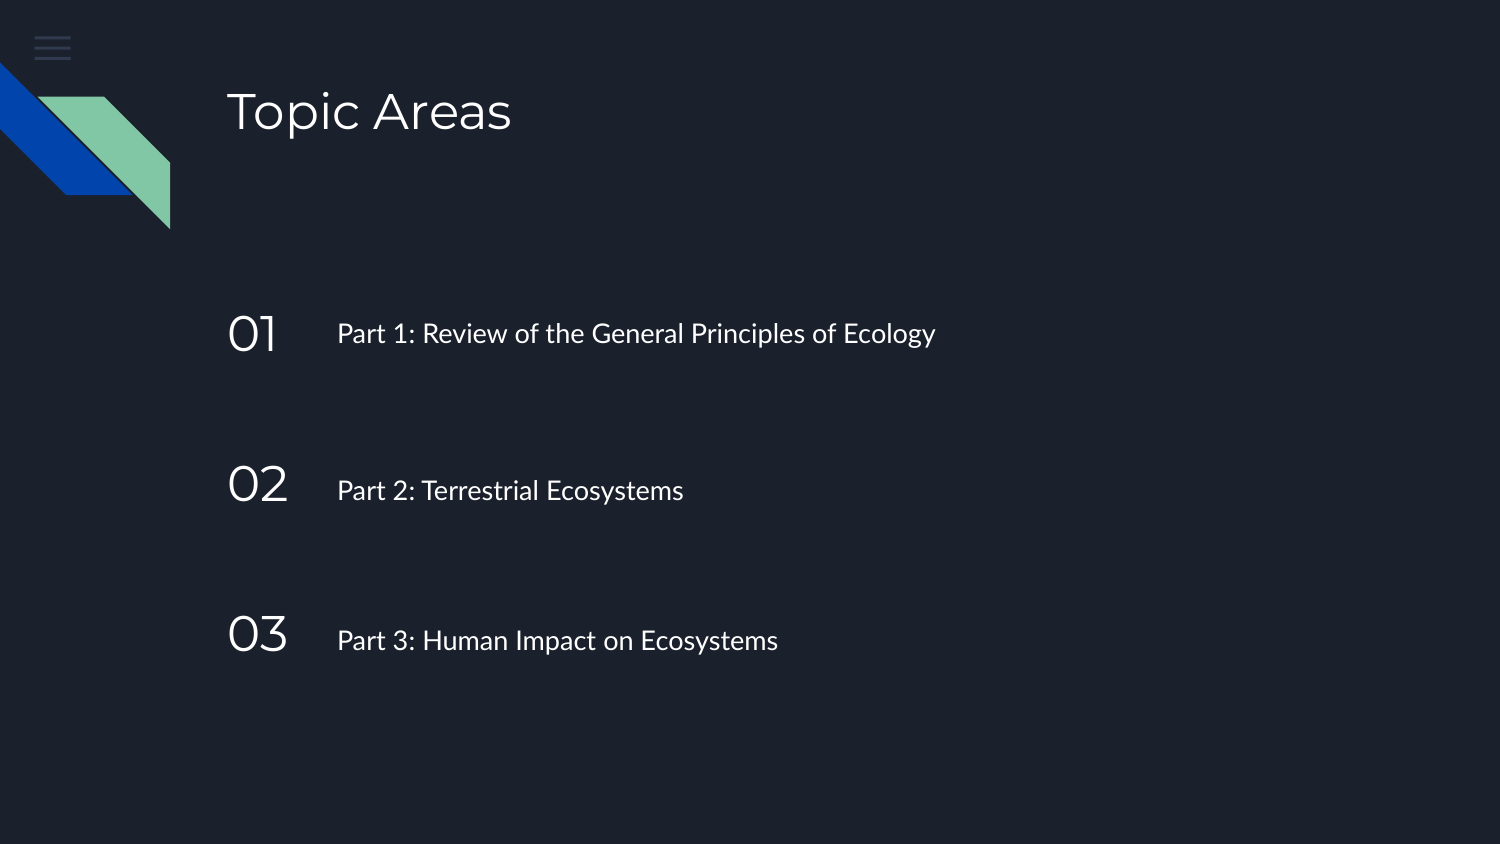

# Topic Areas
01

Part 1: Review of the General Principles of Ecology
02

Part 2: Terrestrial Ecosystems
03
Part 3: Human Impact on Ecosystems